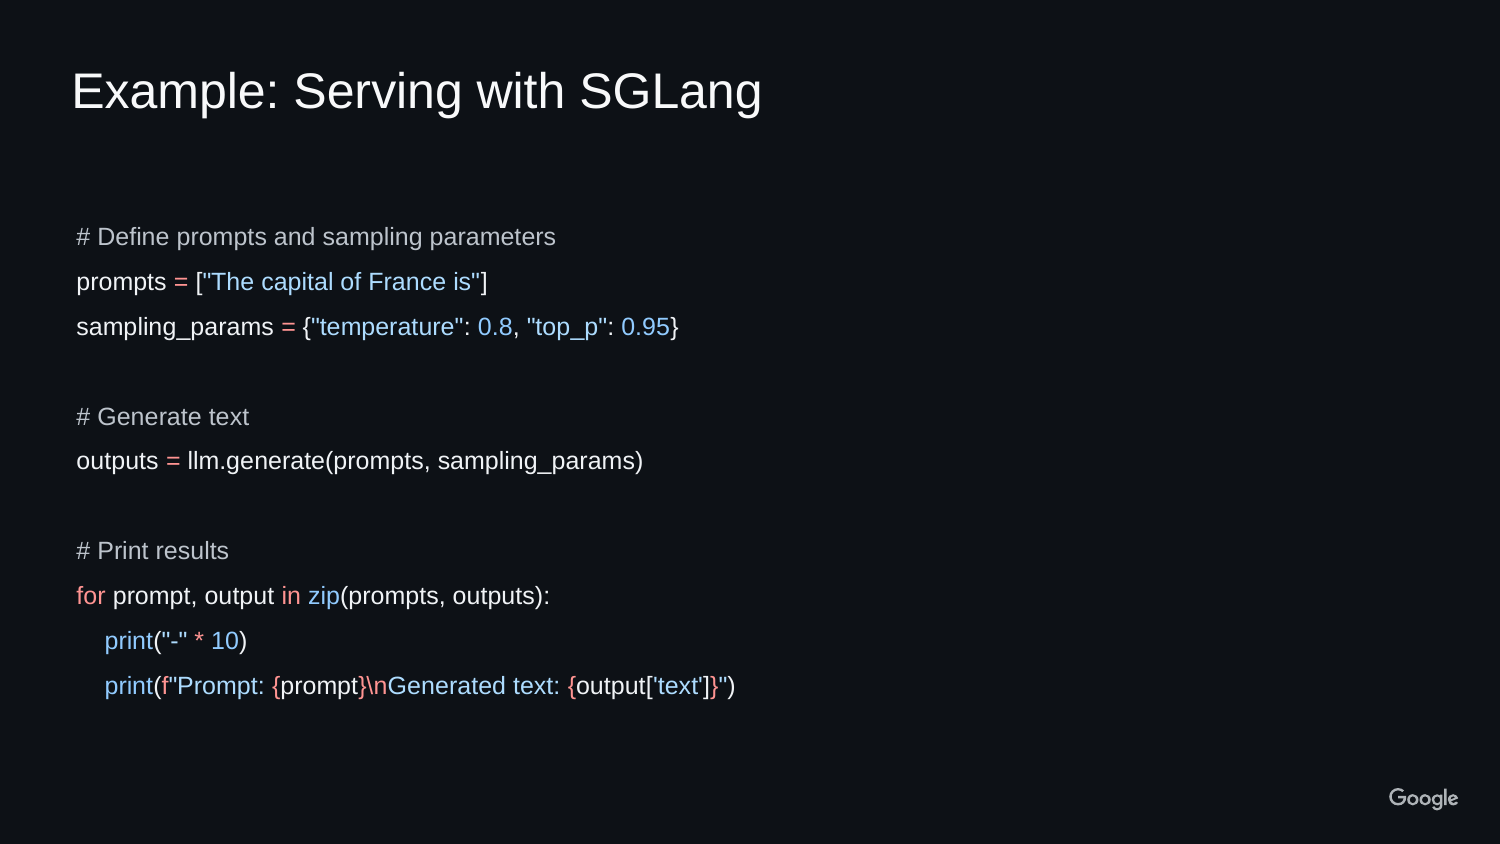

Example: Serving with SGLang
# Define prompts and sampling parameters
prompts = ["The capital of France is"]
sampling_params = {"temperature": 0.8, "top_p": 0.95}

# Generate text
outputs = llm.generate(prompts, sampling_params)

# Print results
for prompt, output in zip(prompts, outputs):
    print("-" * 10)
    print(f"Prompt: {prompt}\nGenerated text: {output['text']}")